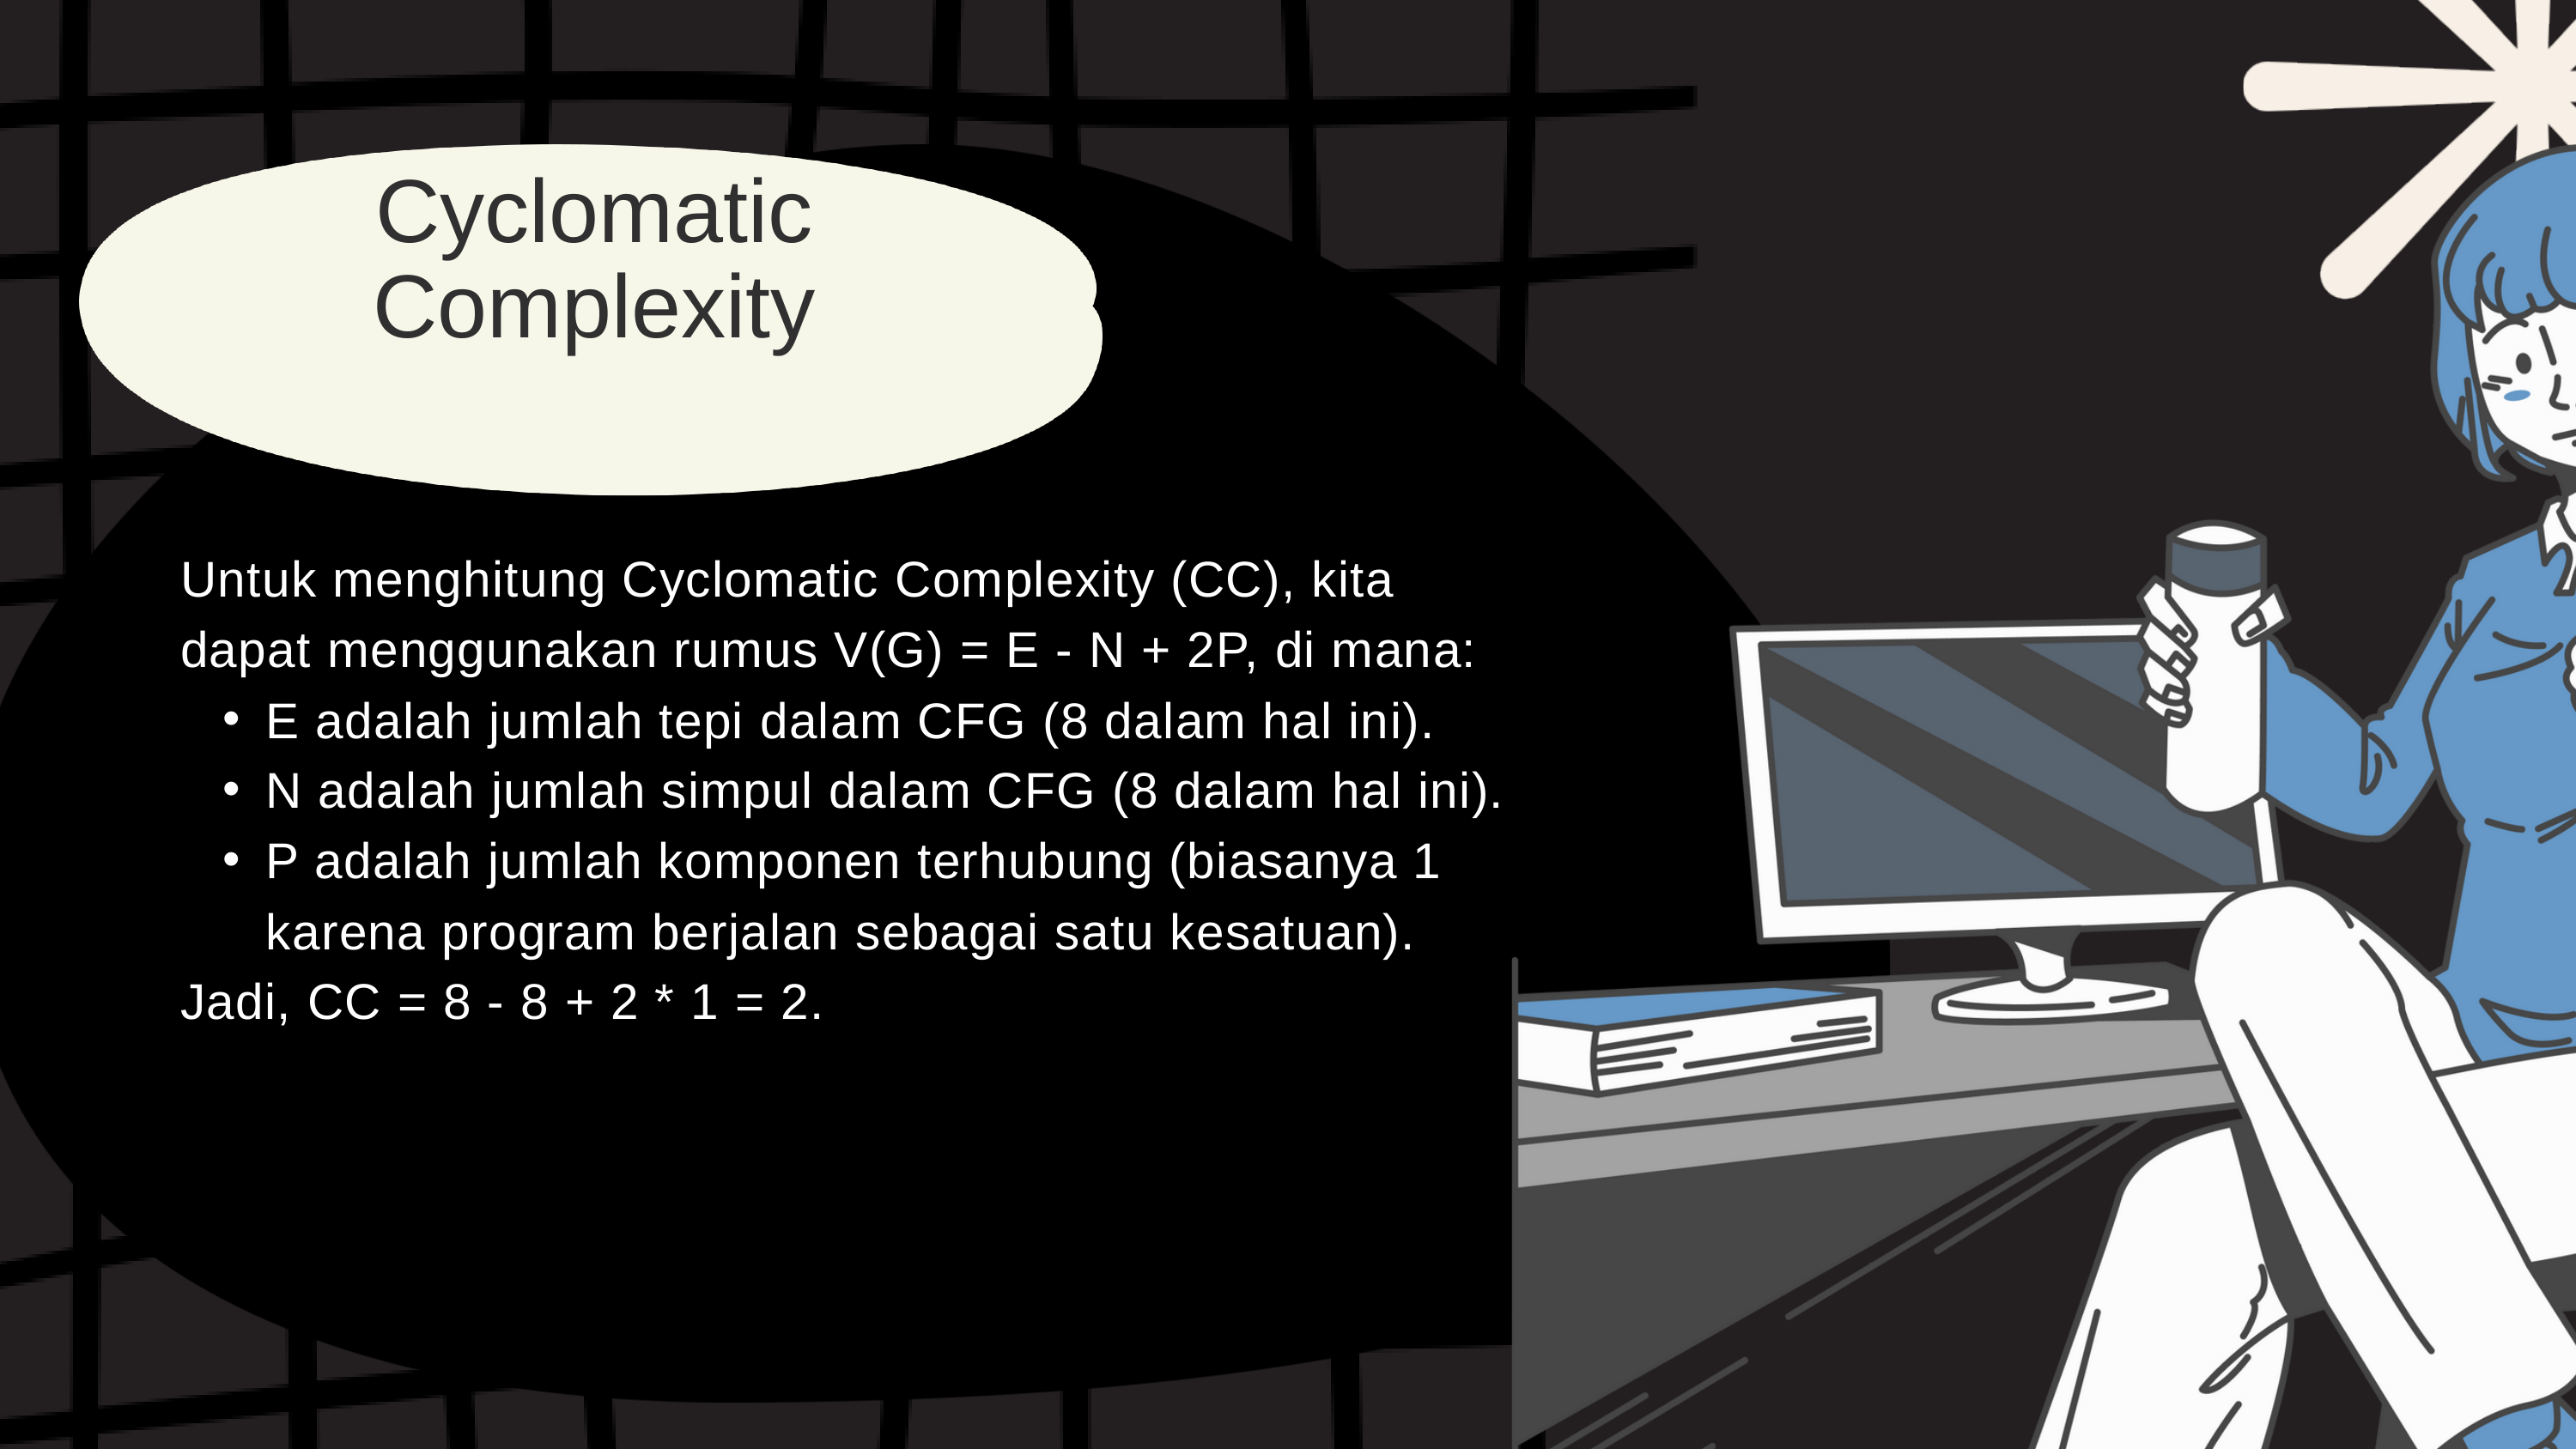

Cyclomatic Complexity
Untuk menghitung Cyclomatic Complexity (CC), kita dapat menggunakan rumus V(G) = E - N + 2P, di mana:
E adalah jumlah tepi dalam CFG (8 dalam hal ini).
N adalah jumlah simpul dalam CFG (8 dalam hal ini).
P adalah jumlah komponen terhubung (biasanya 1 karena program berjalan sebagai satu kesatuan).
Jadi, CC = 8 - 8 + 2 * 1 = 2.